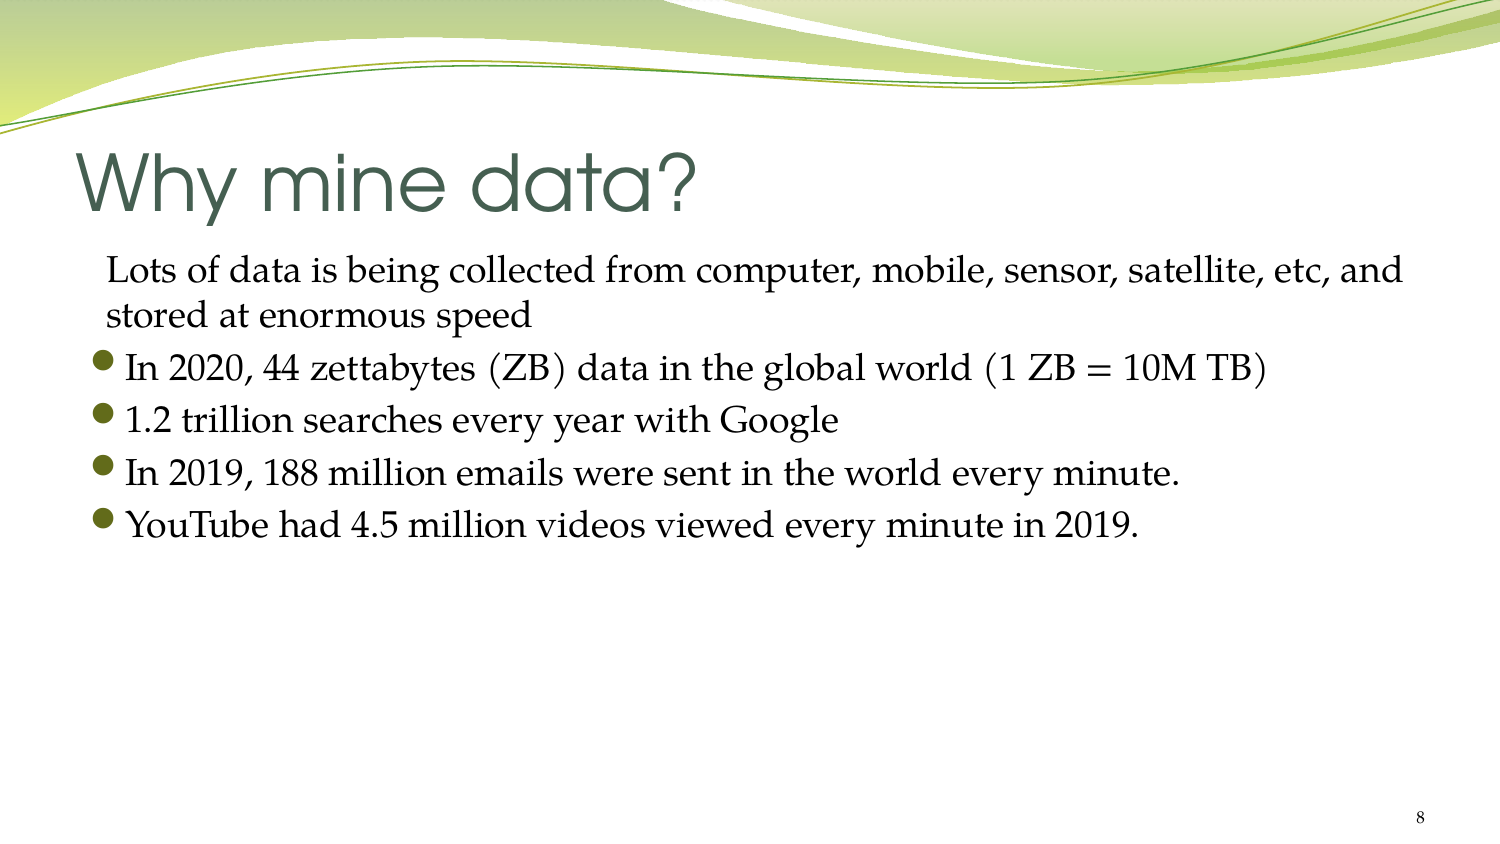

# Why mine data?
Lots of data is being collected from computer, mobile, sensor, satellite, etc, and stored at enormous speed
In 2020, 44 zettabytes (ZB) data in the global world (1 ZB = 10M TB)
1.2 trillion searches every year with Google
In 2019, 188 million emails were sent in the world every minute.
YouTube had 4.5 million videos viewed every minute in 2019.
8